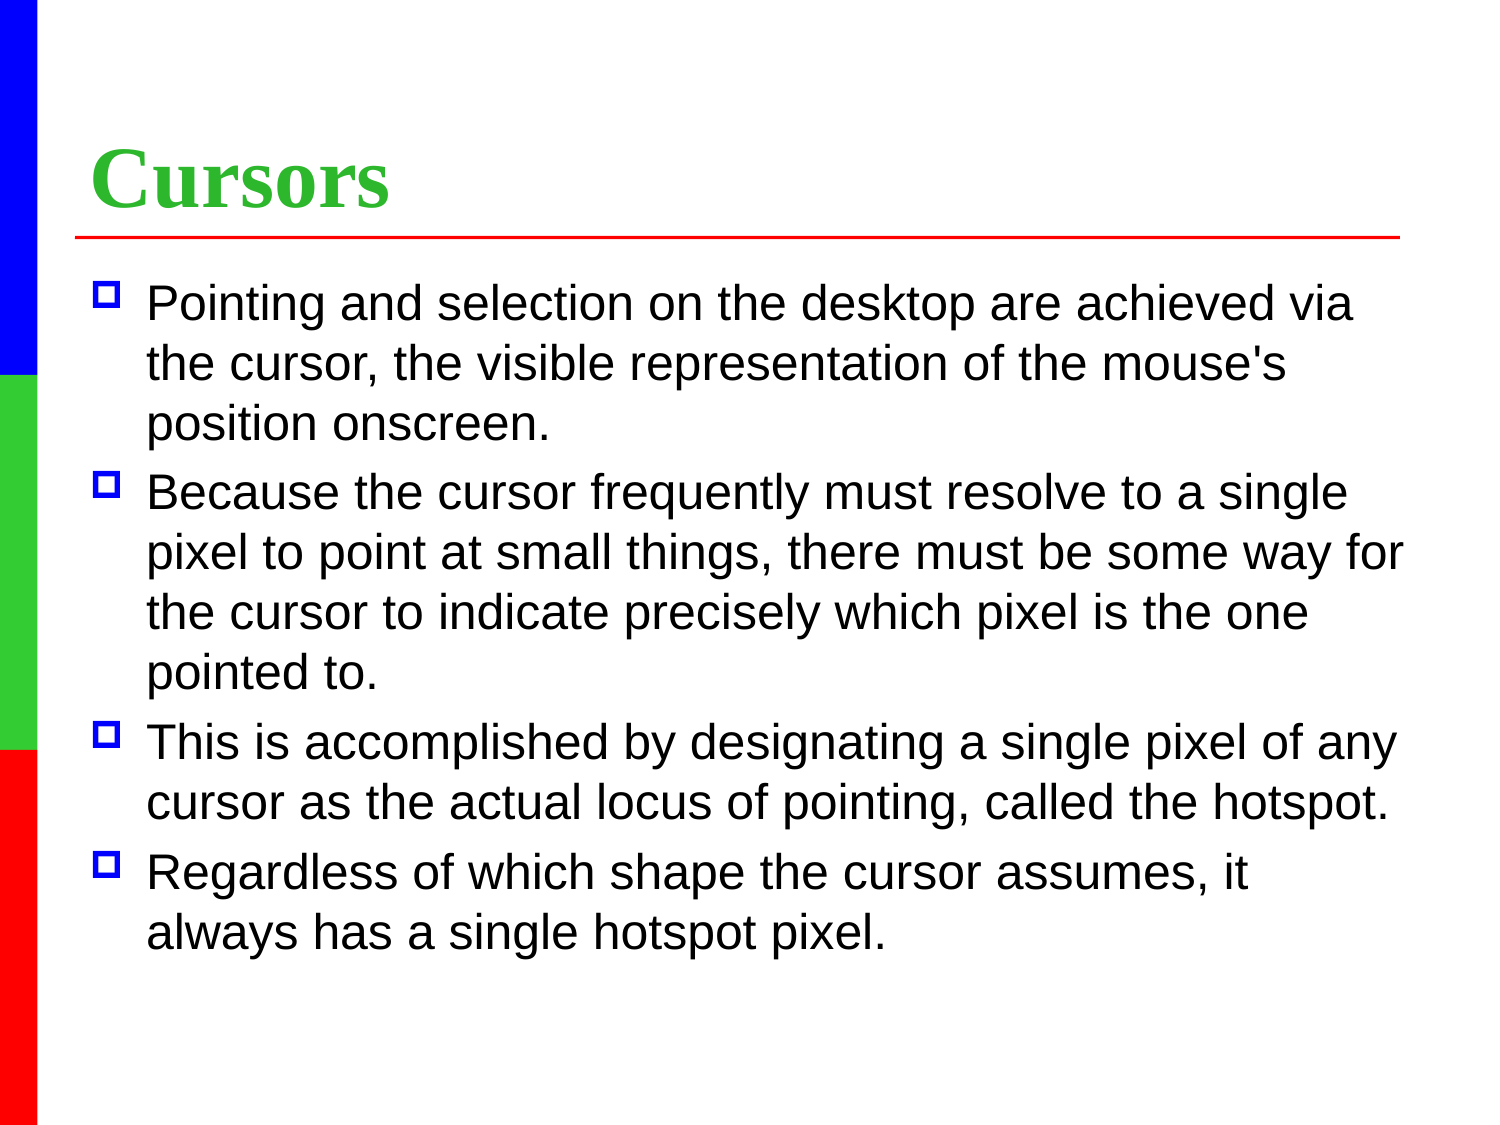

# Cursors
Pointing and selection on the desktop are achieved via the cursor, the visible representation of the mouse's position onscreen.
Because the cursor frequently must resolve to a single pixel to point at small things, there must be some way for the cursor to indicate precisely which pixel is the one pointed to.
This is accomplished by designating a single pixel of any cursor as the actual locus of pointing, called the hotspot.
Regardless of which shape the cursor assumes, it always has a single hotspot pixel.